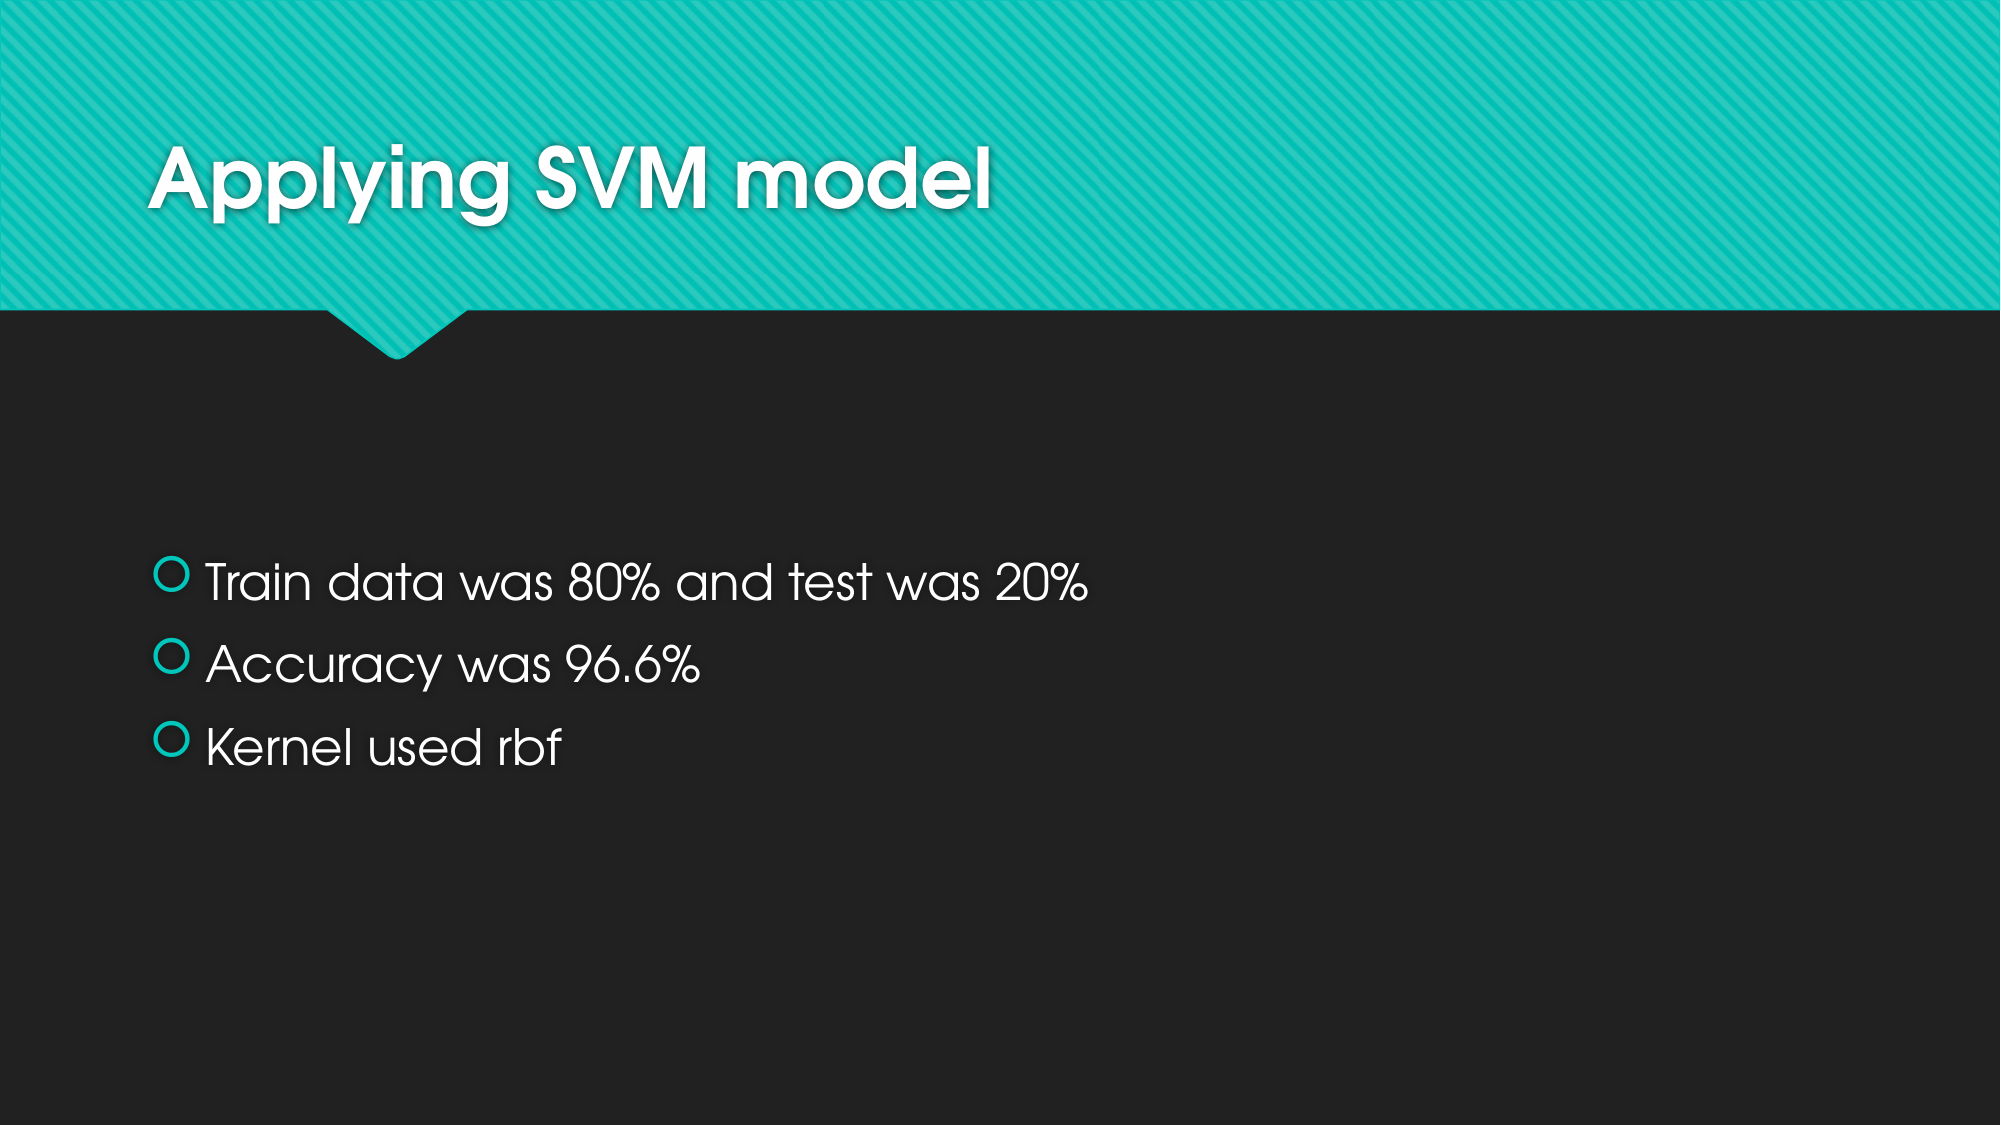

# Applying SVM model
Train data was 80% and test was 20%
Accuracy was 96.6%
Kernel used rbf